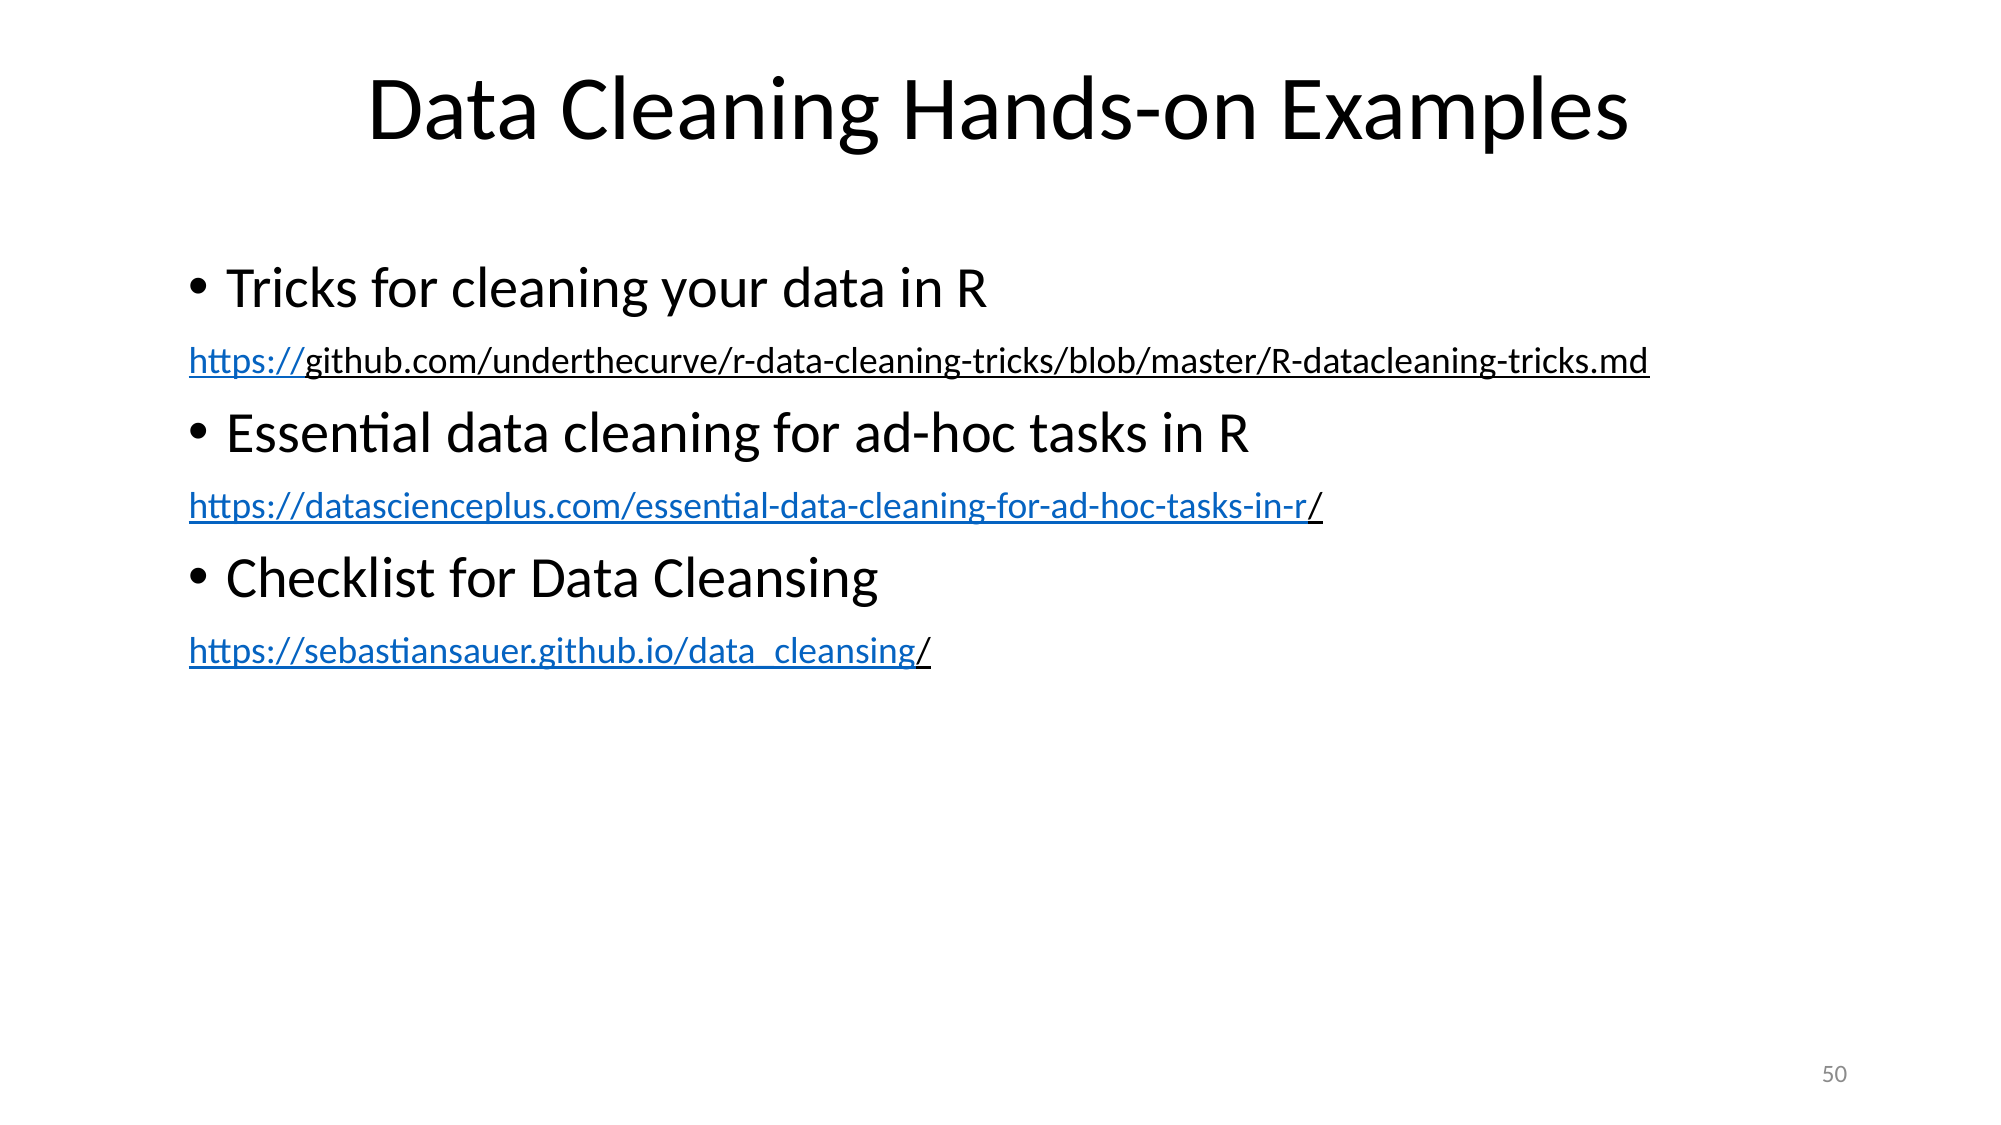

# Data Cleaning Hands-on Examples
Tricks for cleaning your data in R
https://github.com/underthecurve/r-data-cleaning-tricks/blob/master/R-datacleaning-tricks.md
Essential data cleaning for ad-hoc tasks in R
https://datascienceplus.com/essential-data-cleaning-for-ad-hoc-tasks-in-r/
Checklist for Data Cleansing
https://sebastiansauer.github.io/data_cleansing/

50